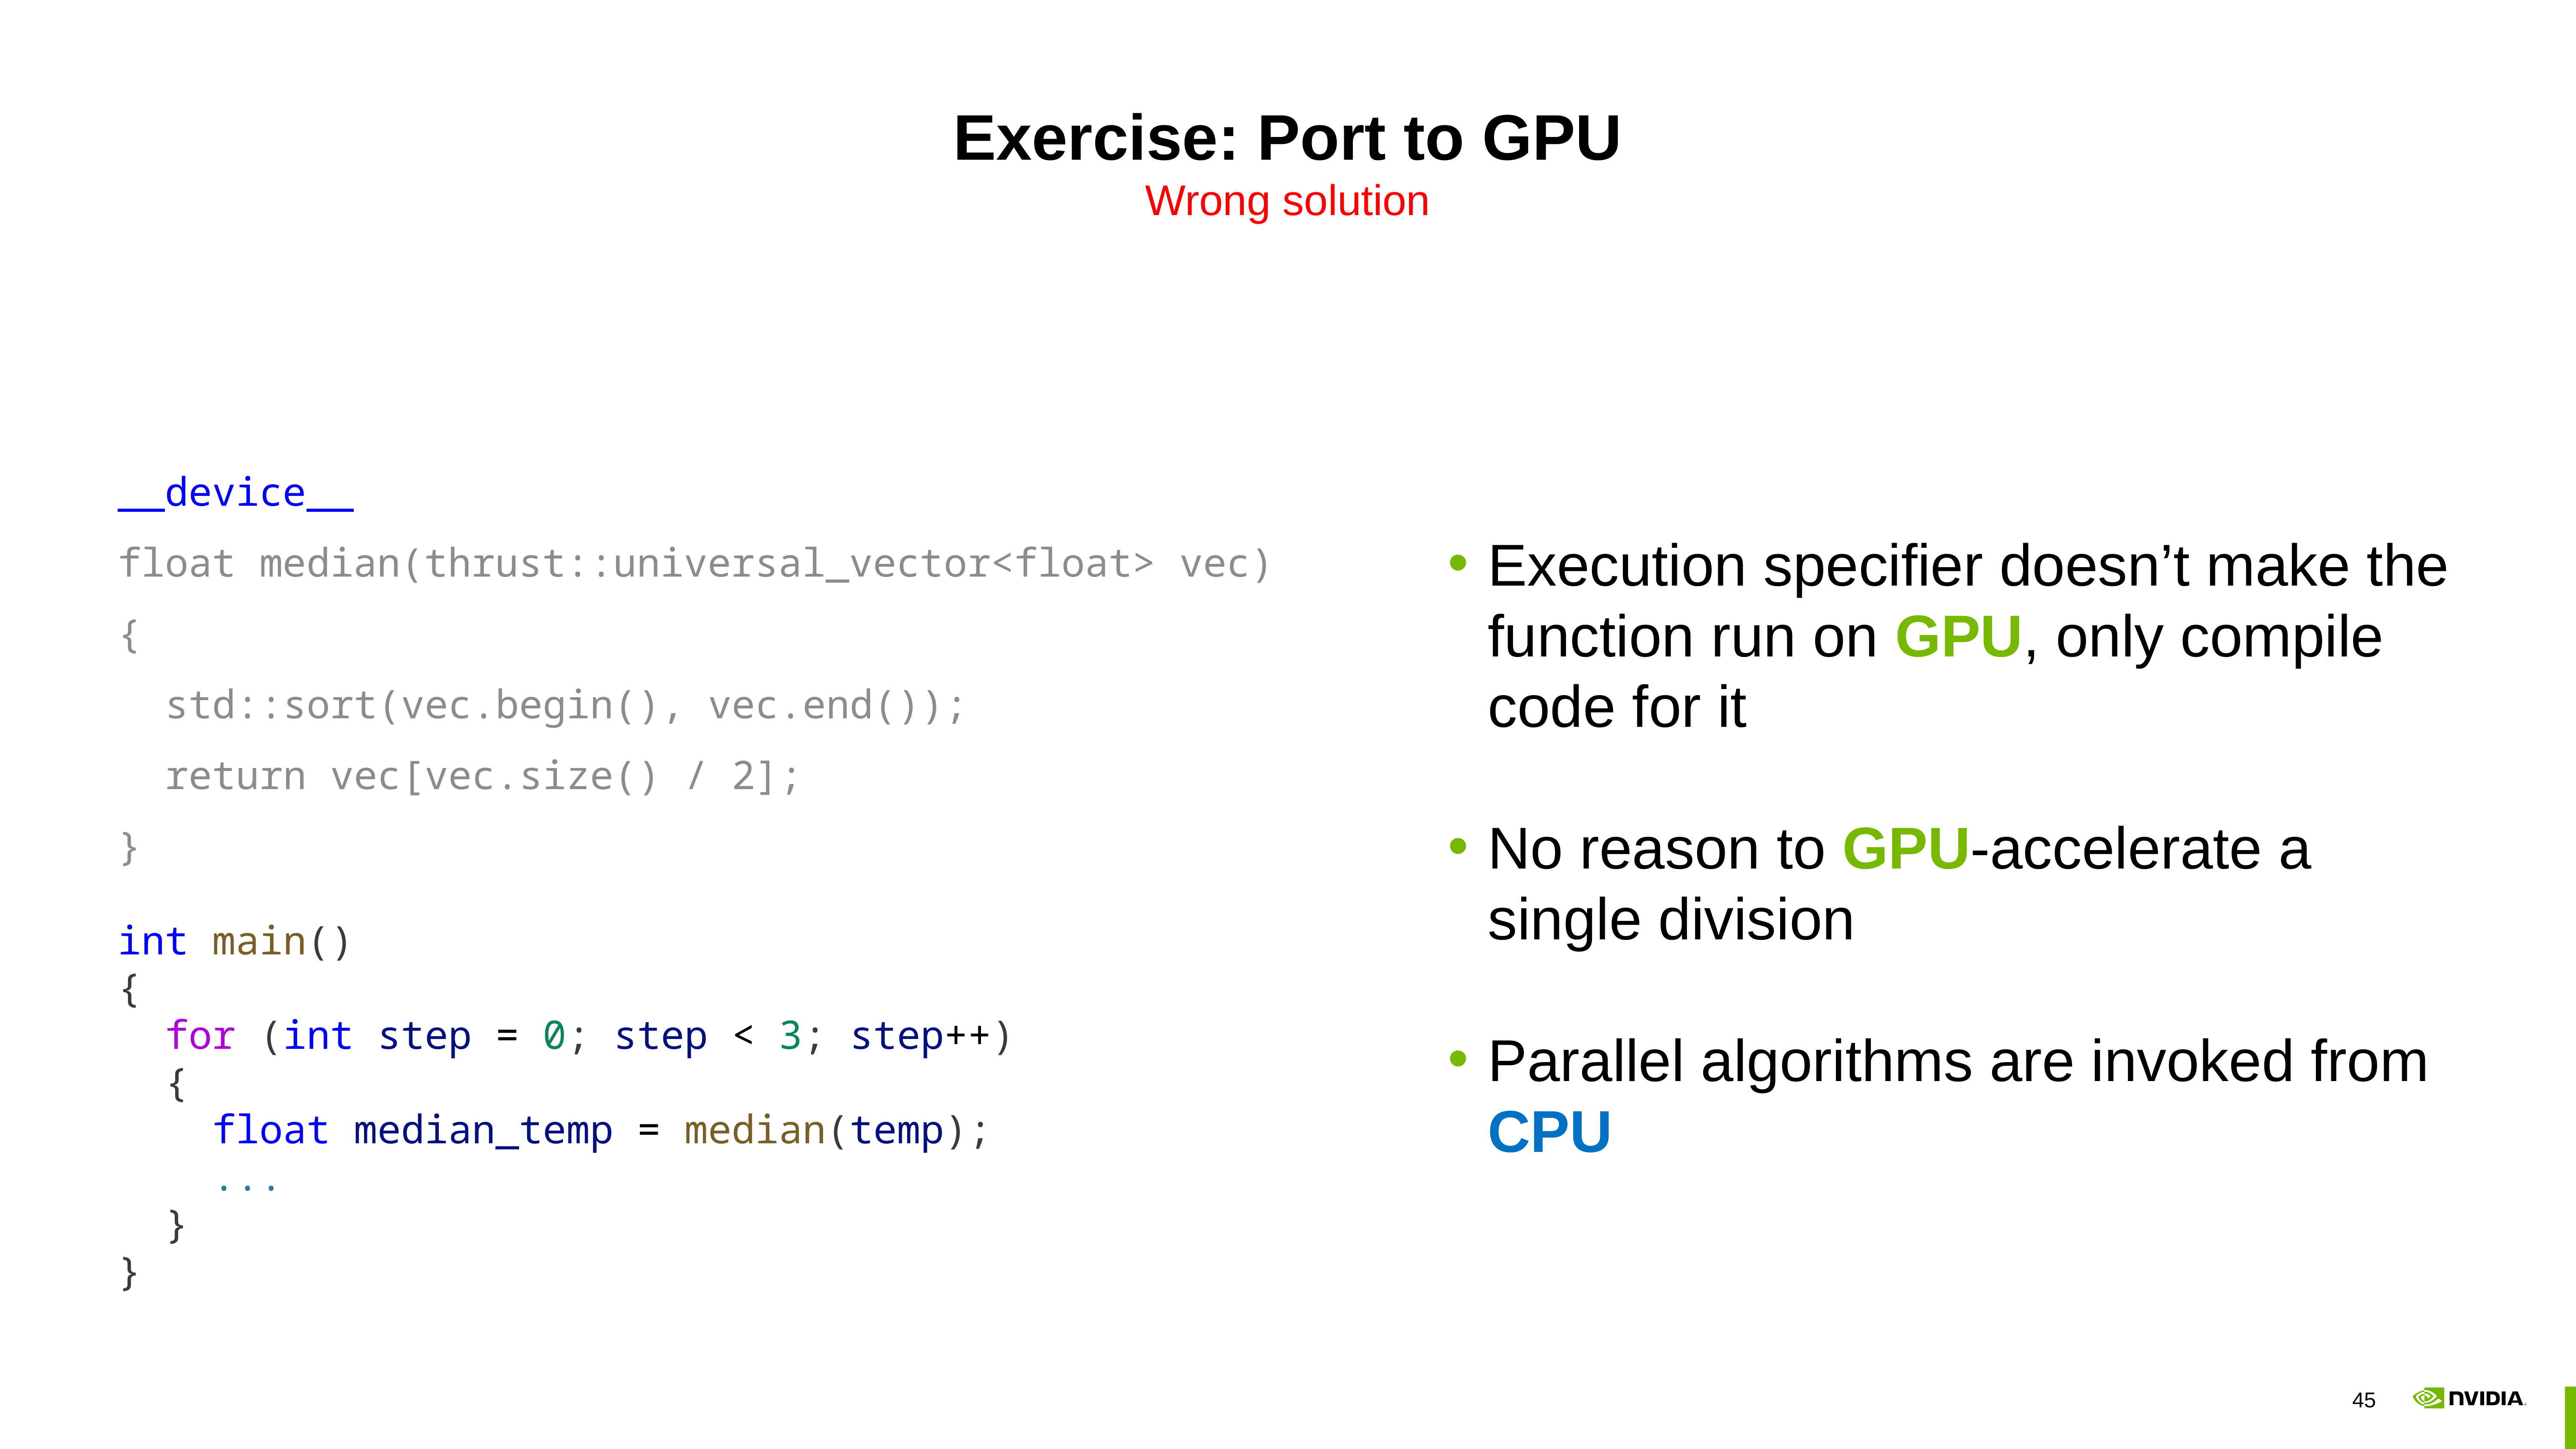

# Exercise: Port to GPU
Wrong solution
__device__
float median(thrust::universal_vector<float> vec)
{
  std::sort(vec.begin(), vec.end());
  return vec[vec.size() / 2];
}

int main()
{
  for (int step = 0; step < 3; step++)
  {
    float median_temp = median(temp);
    ...
  }
}
Execution specifier doesn’t make the function run on GPU, only compile code for it

No reason to GPU-accelerate a single division

Parallel algorithms are invoked from CPU